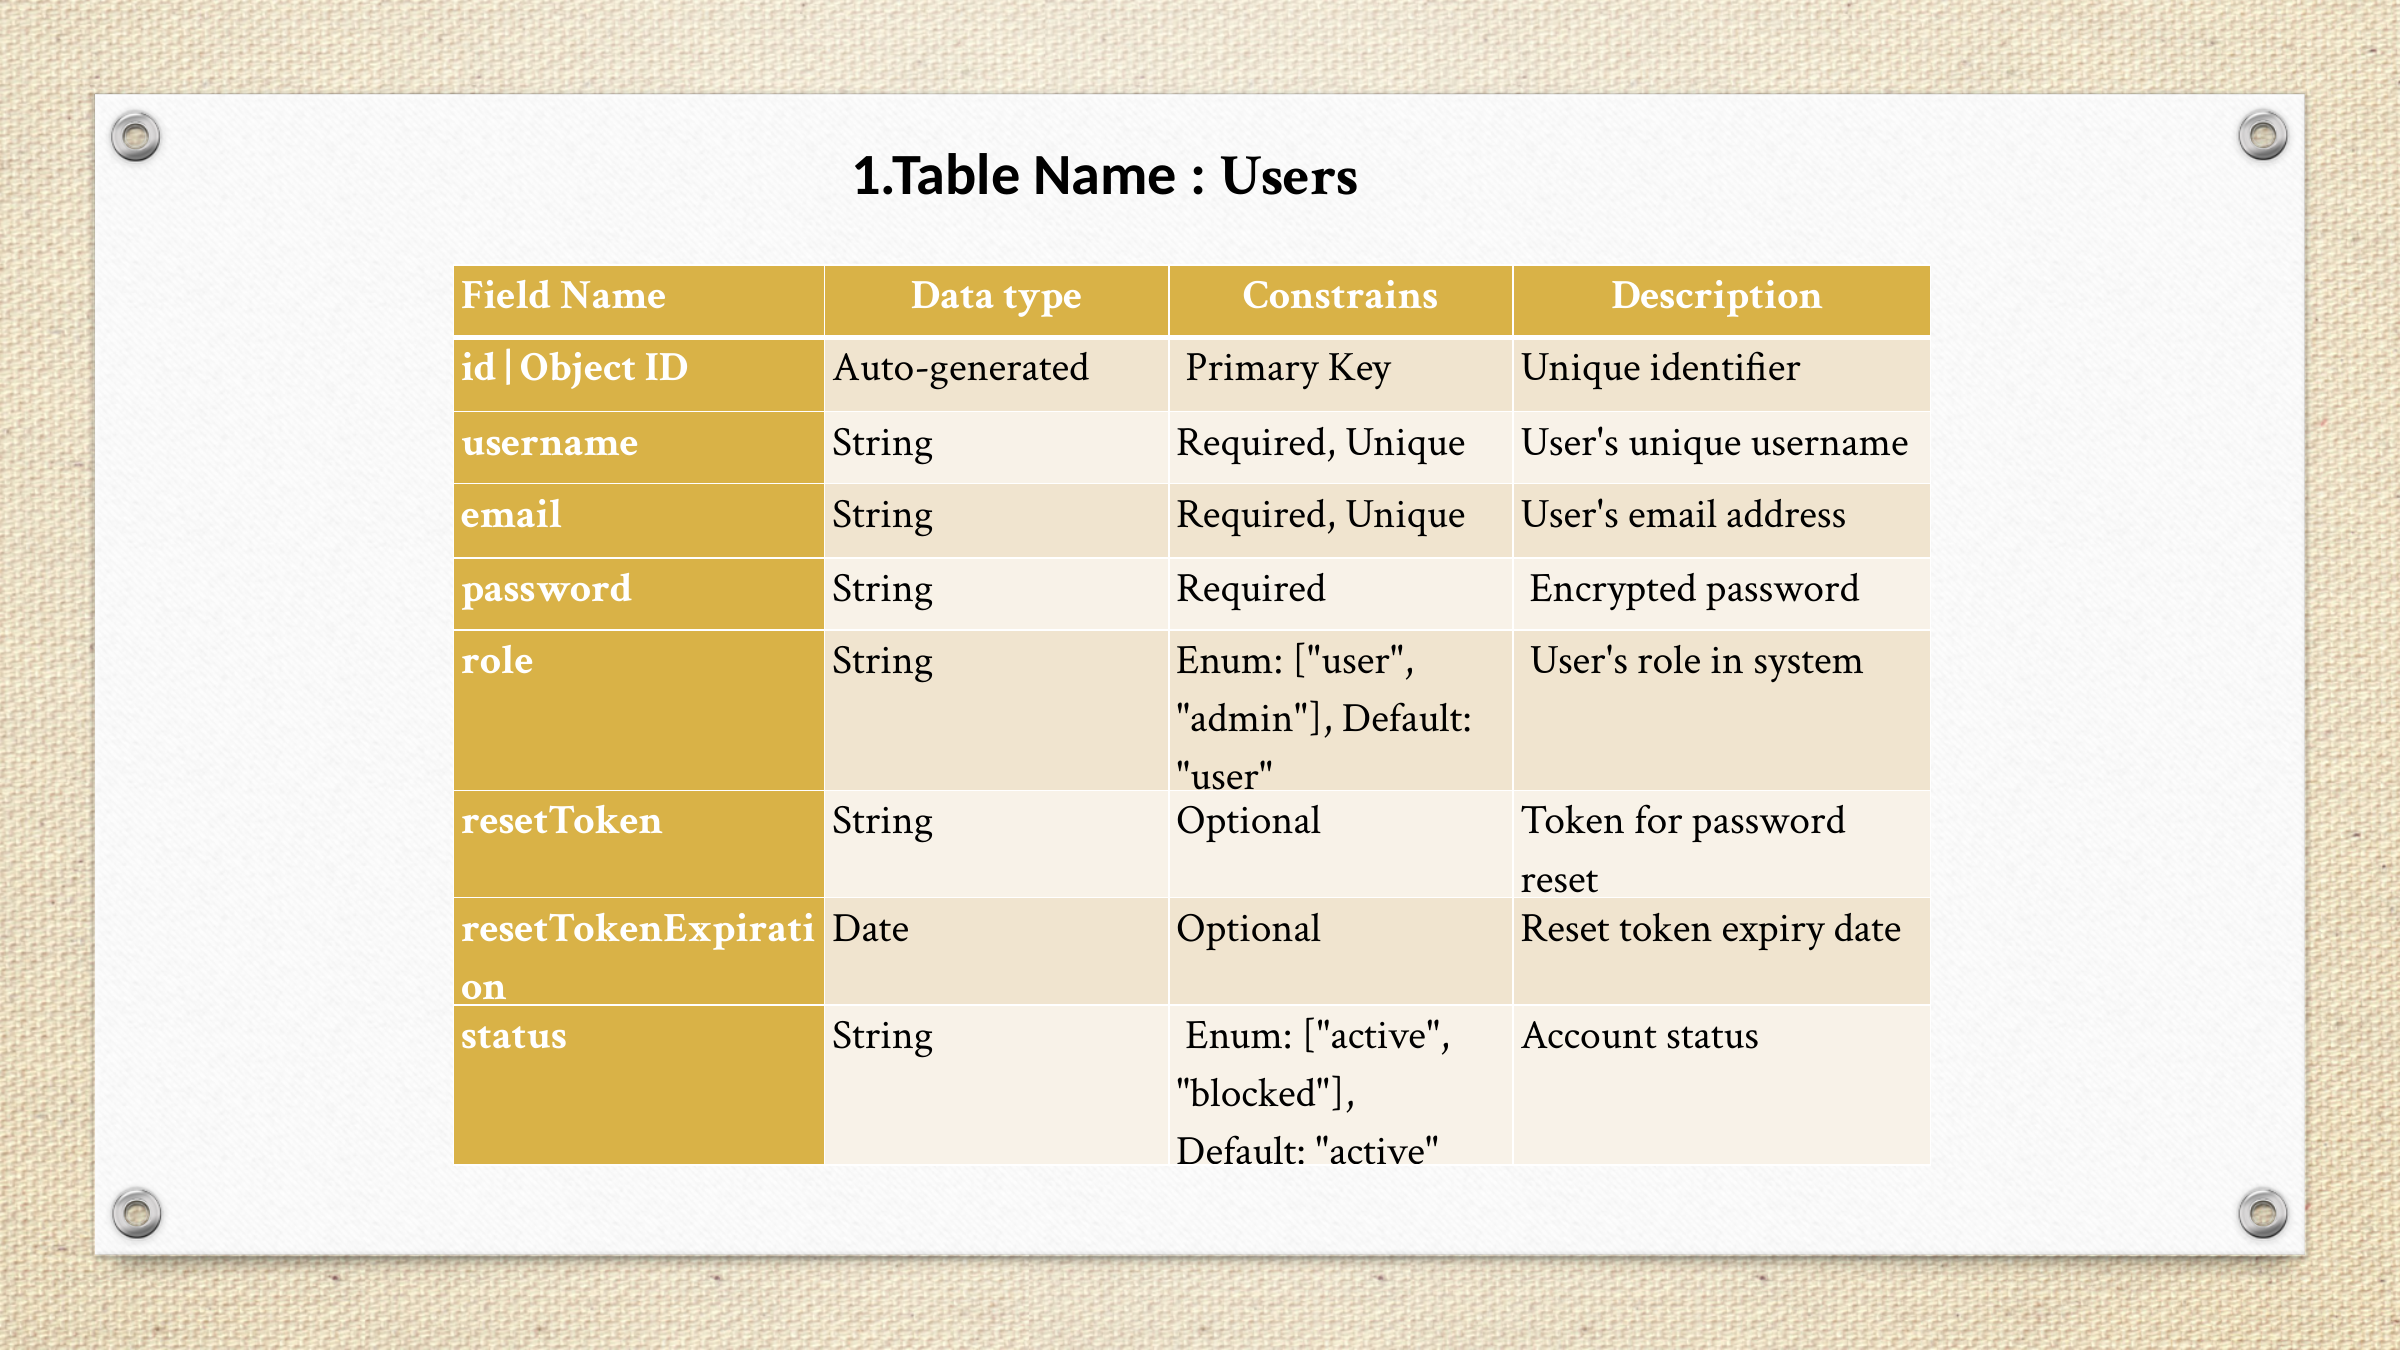

1.Table Name : Users
| Field Name | Data type | Constrains | Description |
| --- | --- | --- | --- |
| id | Object ID | Auto-generated | Primary Key | Unique identifier |
| username | String | Required, Unique | User's unique username |
| email | String | Required, Unique | User's email address |
| password | String | Required | Encrypted password |
| role | String | Enum: ["user", "admin"], Default: "user" | User's role in system |
| resetToken | String | Optional | Token for password reset |
| resetTokenExpiration | Date | Optional | Reset token expiry date |
| status | String | Enum: ["active", "blocked"], Default: "active" | Account status |